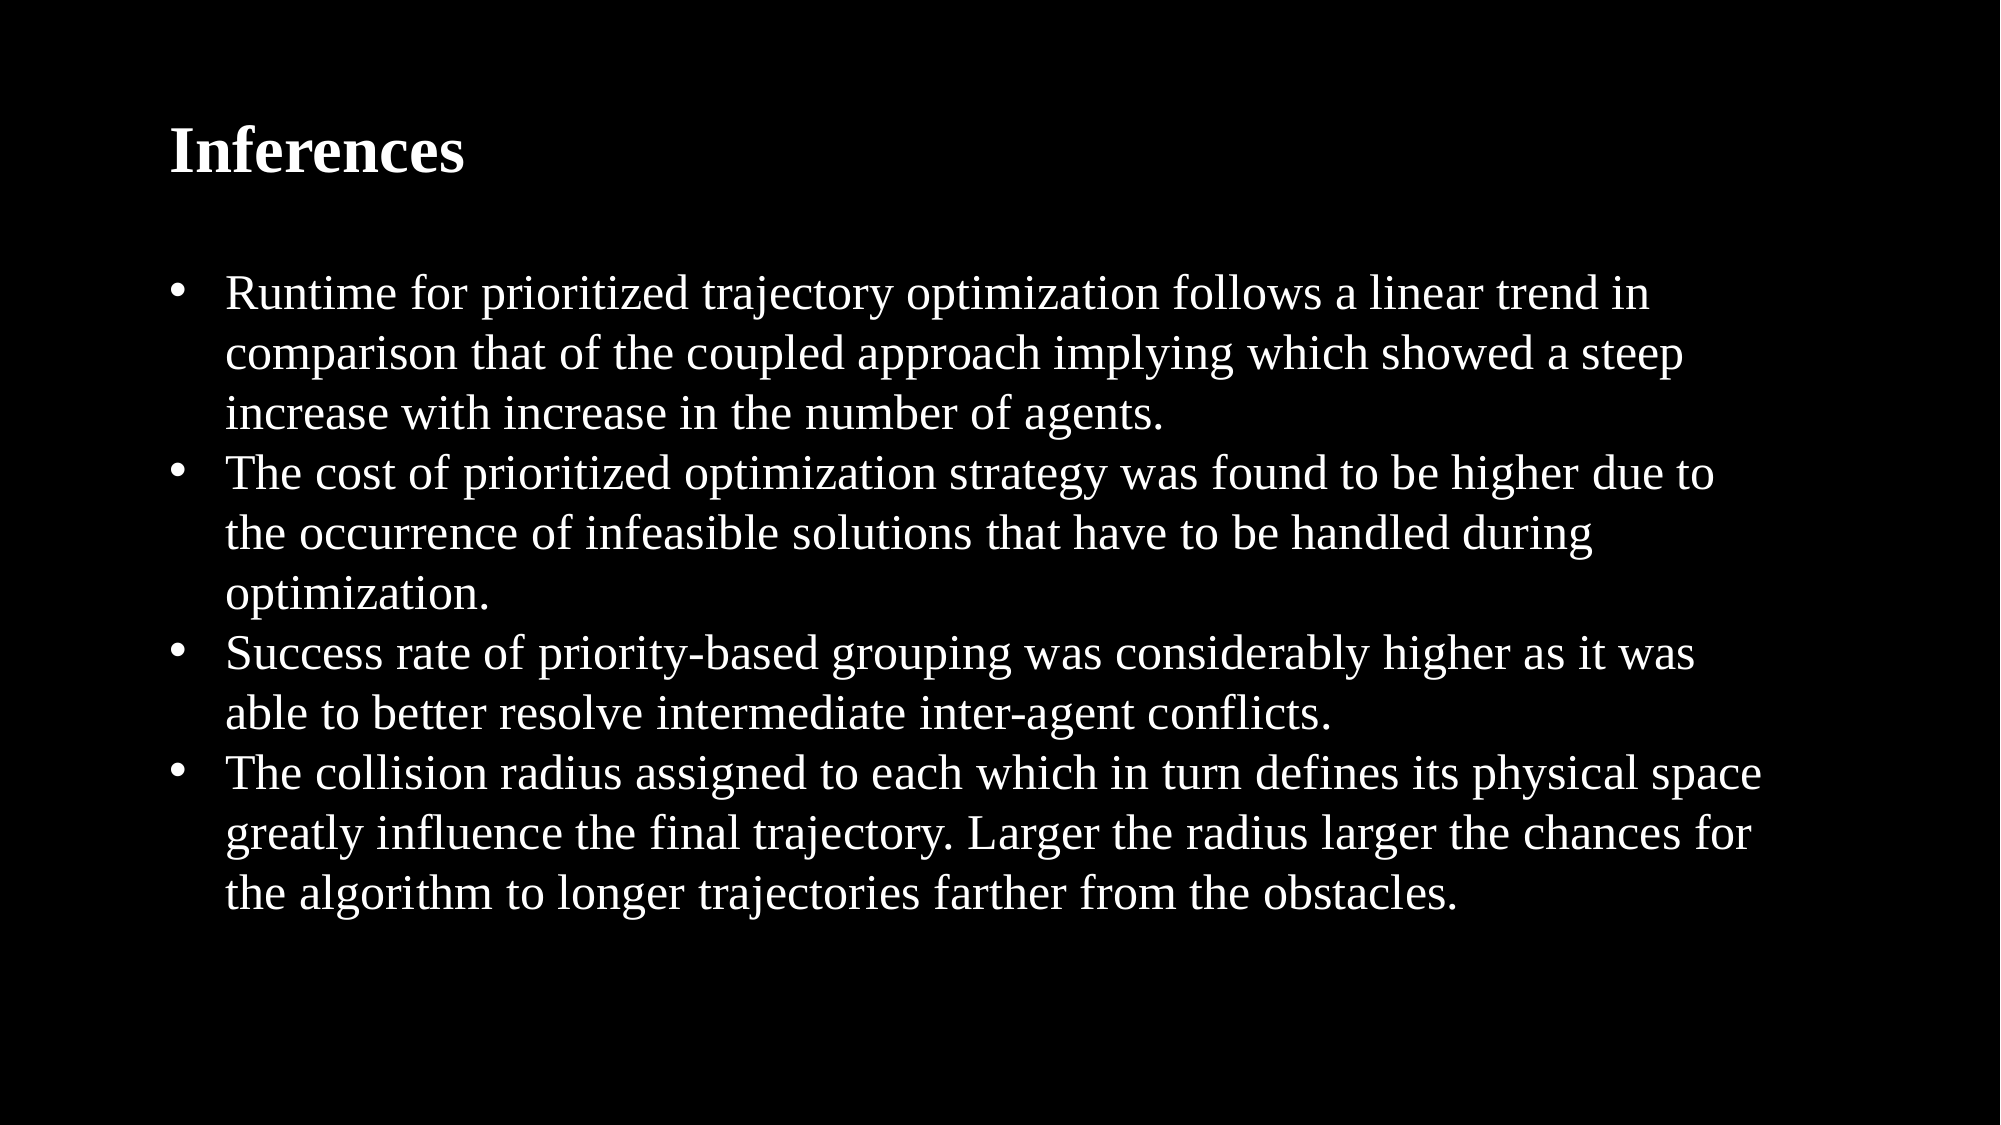

Inferences
Runtime for prioritized trajectory optimization follows a linear trend in comparison that of the coupled approach implying which showed a steep increase with increase in the number of agents.
The cost of prioritized optimization strategy was found to be higher due to the occurrence of infeasible solutions that have to be handled during optimization.
Success rate of priority-based grouping was considerably higher as it was able to better resolve intermediate inter-agent conflicts.
The collision radius assigned to each which in turn defines its physical space greatly influence the final trajectory. Larger the radius larger the chances for the algorithm to longer trajectories farther from the obstacles.